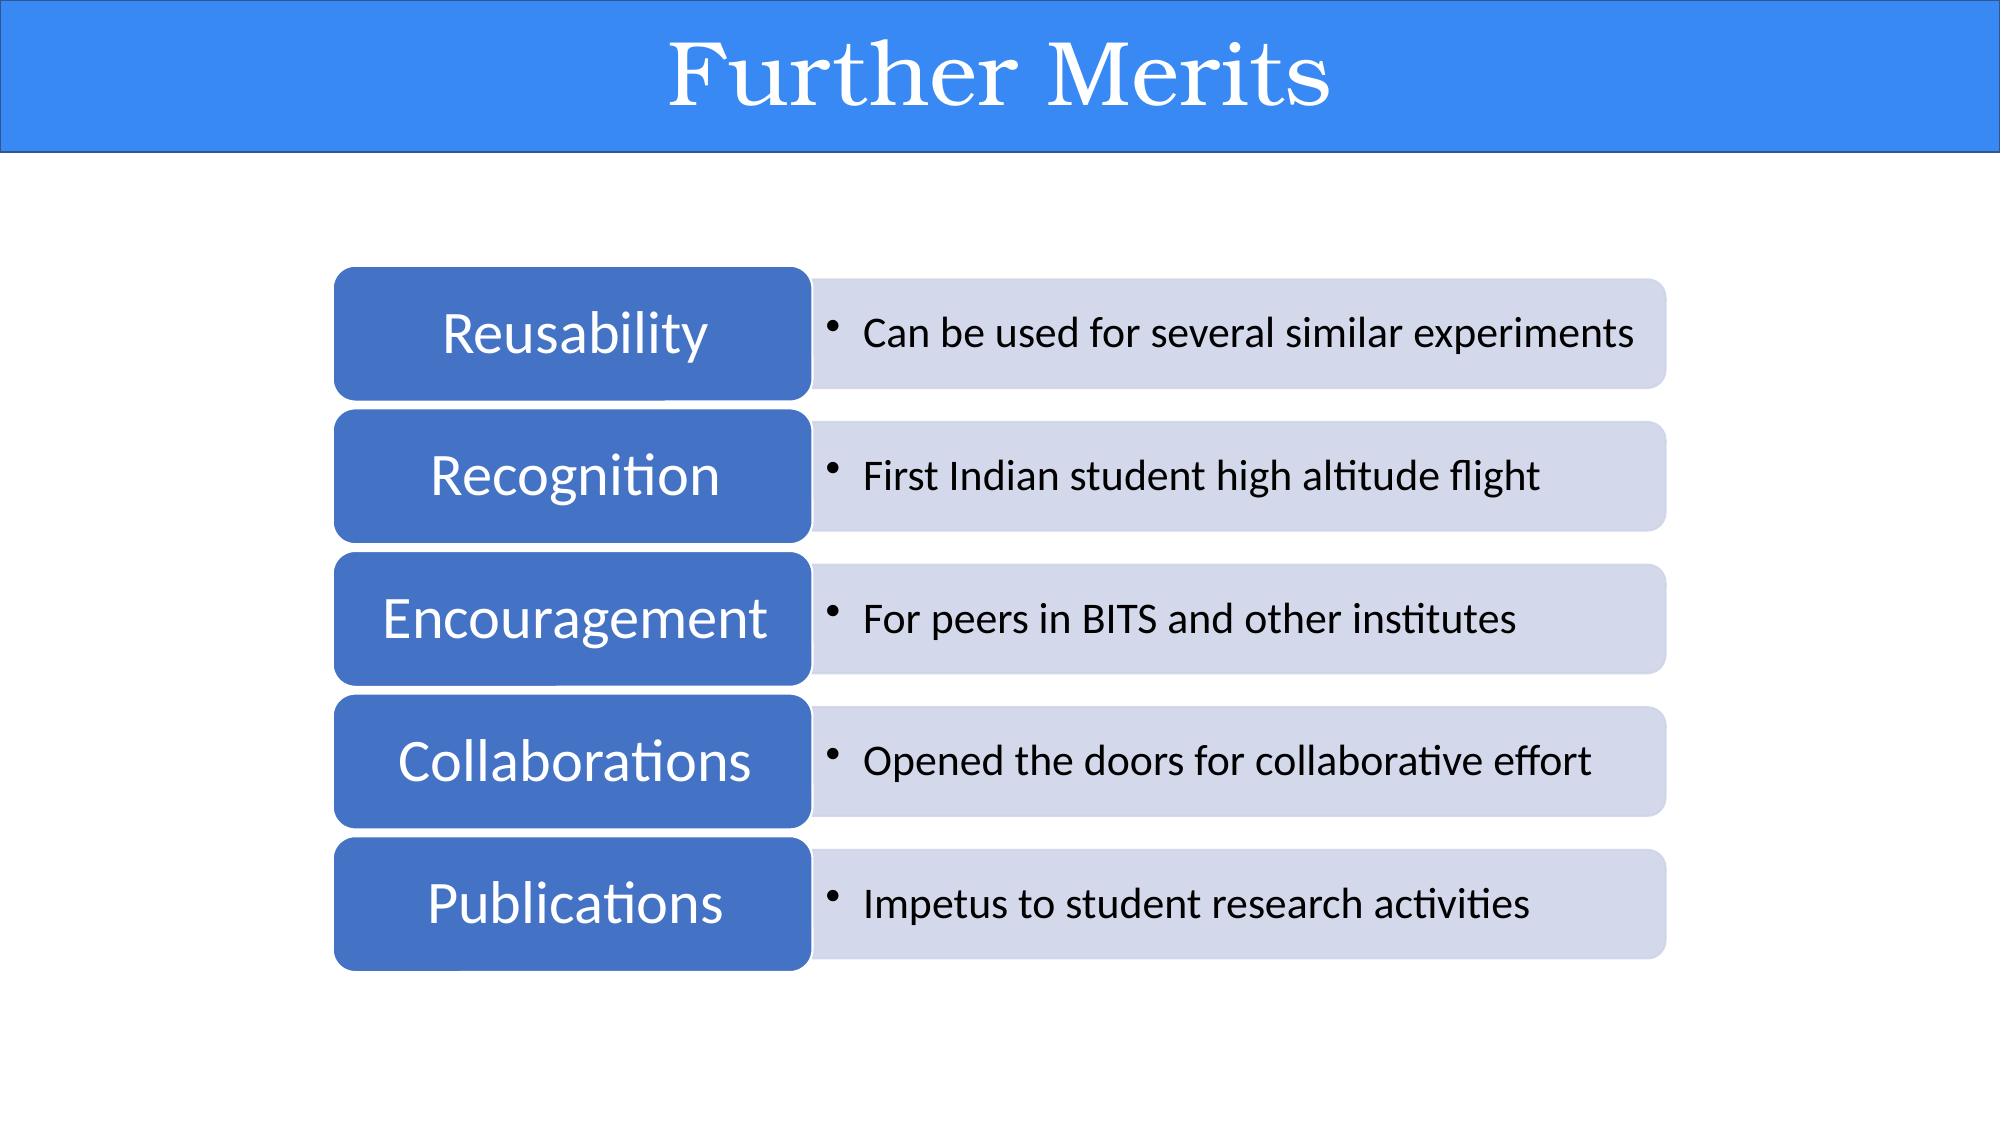

# Further Merits
Can be used for several similar experiments
Reusability
First Indian student high altitude flight
Recognition
For peers in BITS and other institutes
Encouragement
Opened the doors for collaborative effort
Collaborations
Impetus to student research activities
Publications